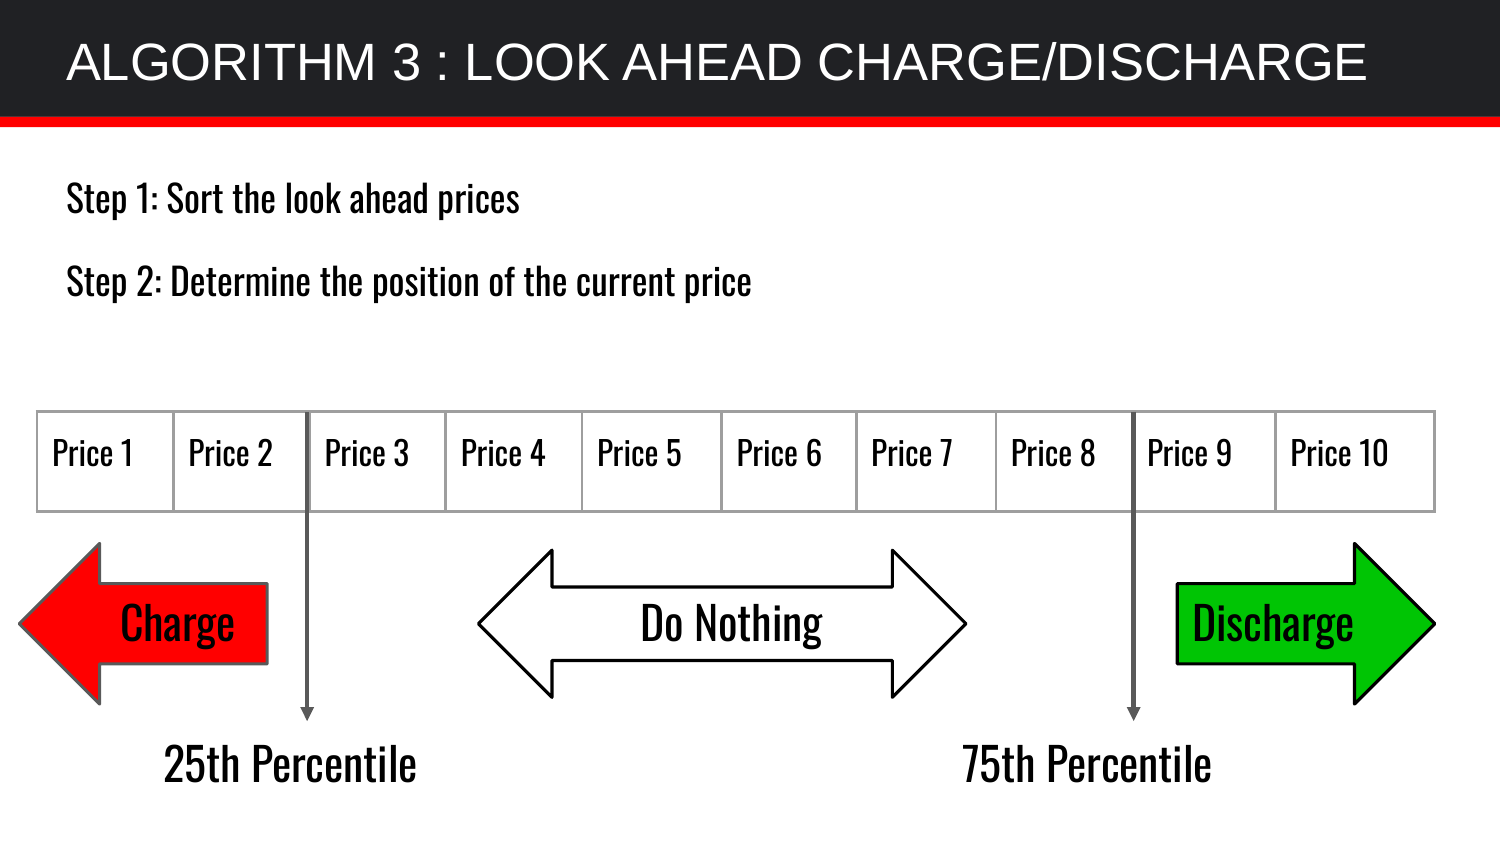

# ALGORITHM 3 : LOOK AHEAD CHARGE/DISCHARGE

Step 1: Sort the look ahead prices
Step 2: Determine the position of the current price
| Price 1 | Price 2 | Price 3 | Price 4 | Price 5 | Price 6 | Price 7 | Price 8 | Price 9 | Price 10 |
| --- | --- | --- | --- | --- | --- | --- | --- | --- | --- |

Charge
Do Nothing
Discharge
25th Percentile
75th Percentile